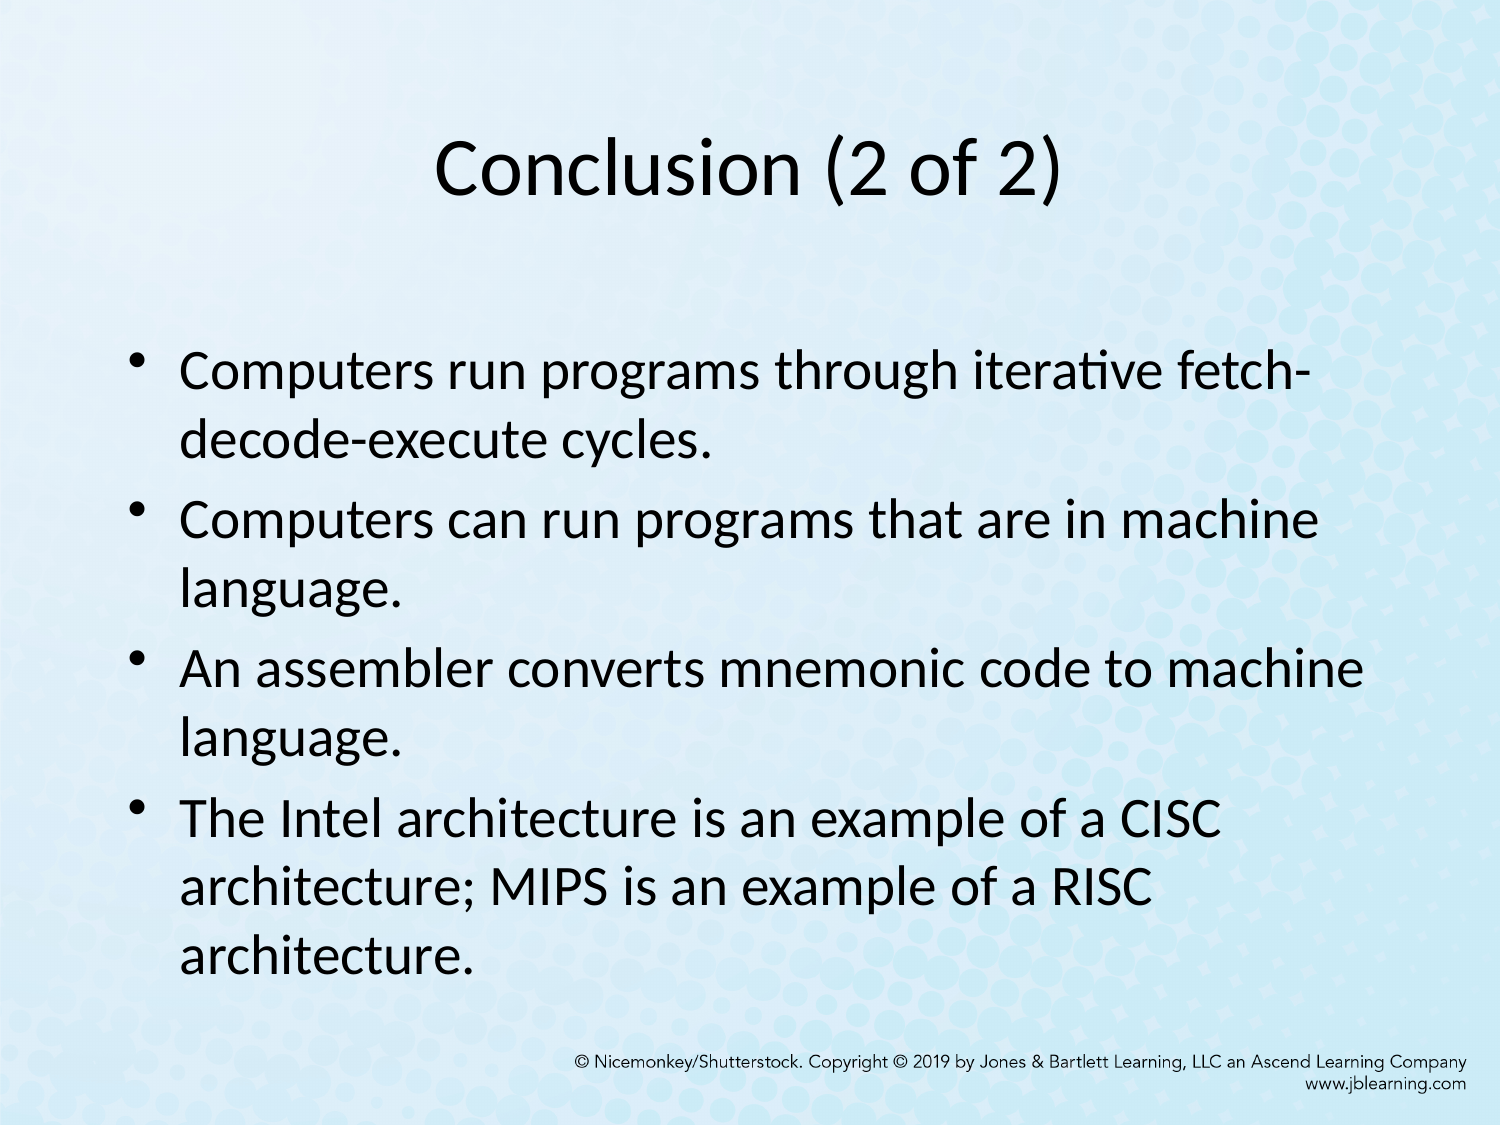

# Conclusion (2 of 2)
Computers run programs through iterative fetch-decode-execute cycles.
Computers can run programs that are in machine language.
An assembler converts mnemonic code to machine language.
The Intel architecture is an example of a CISC architecture; MIPS is an example of a RISC architecture.